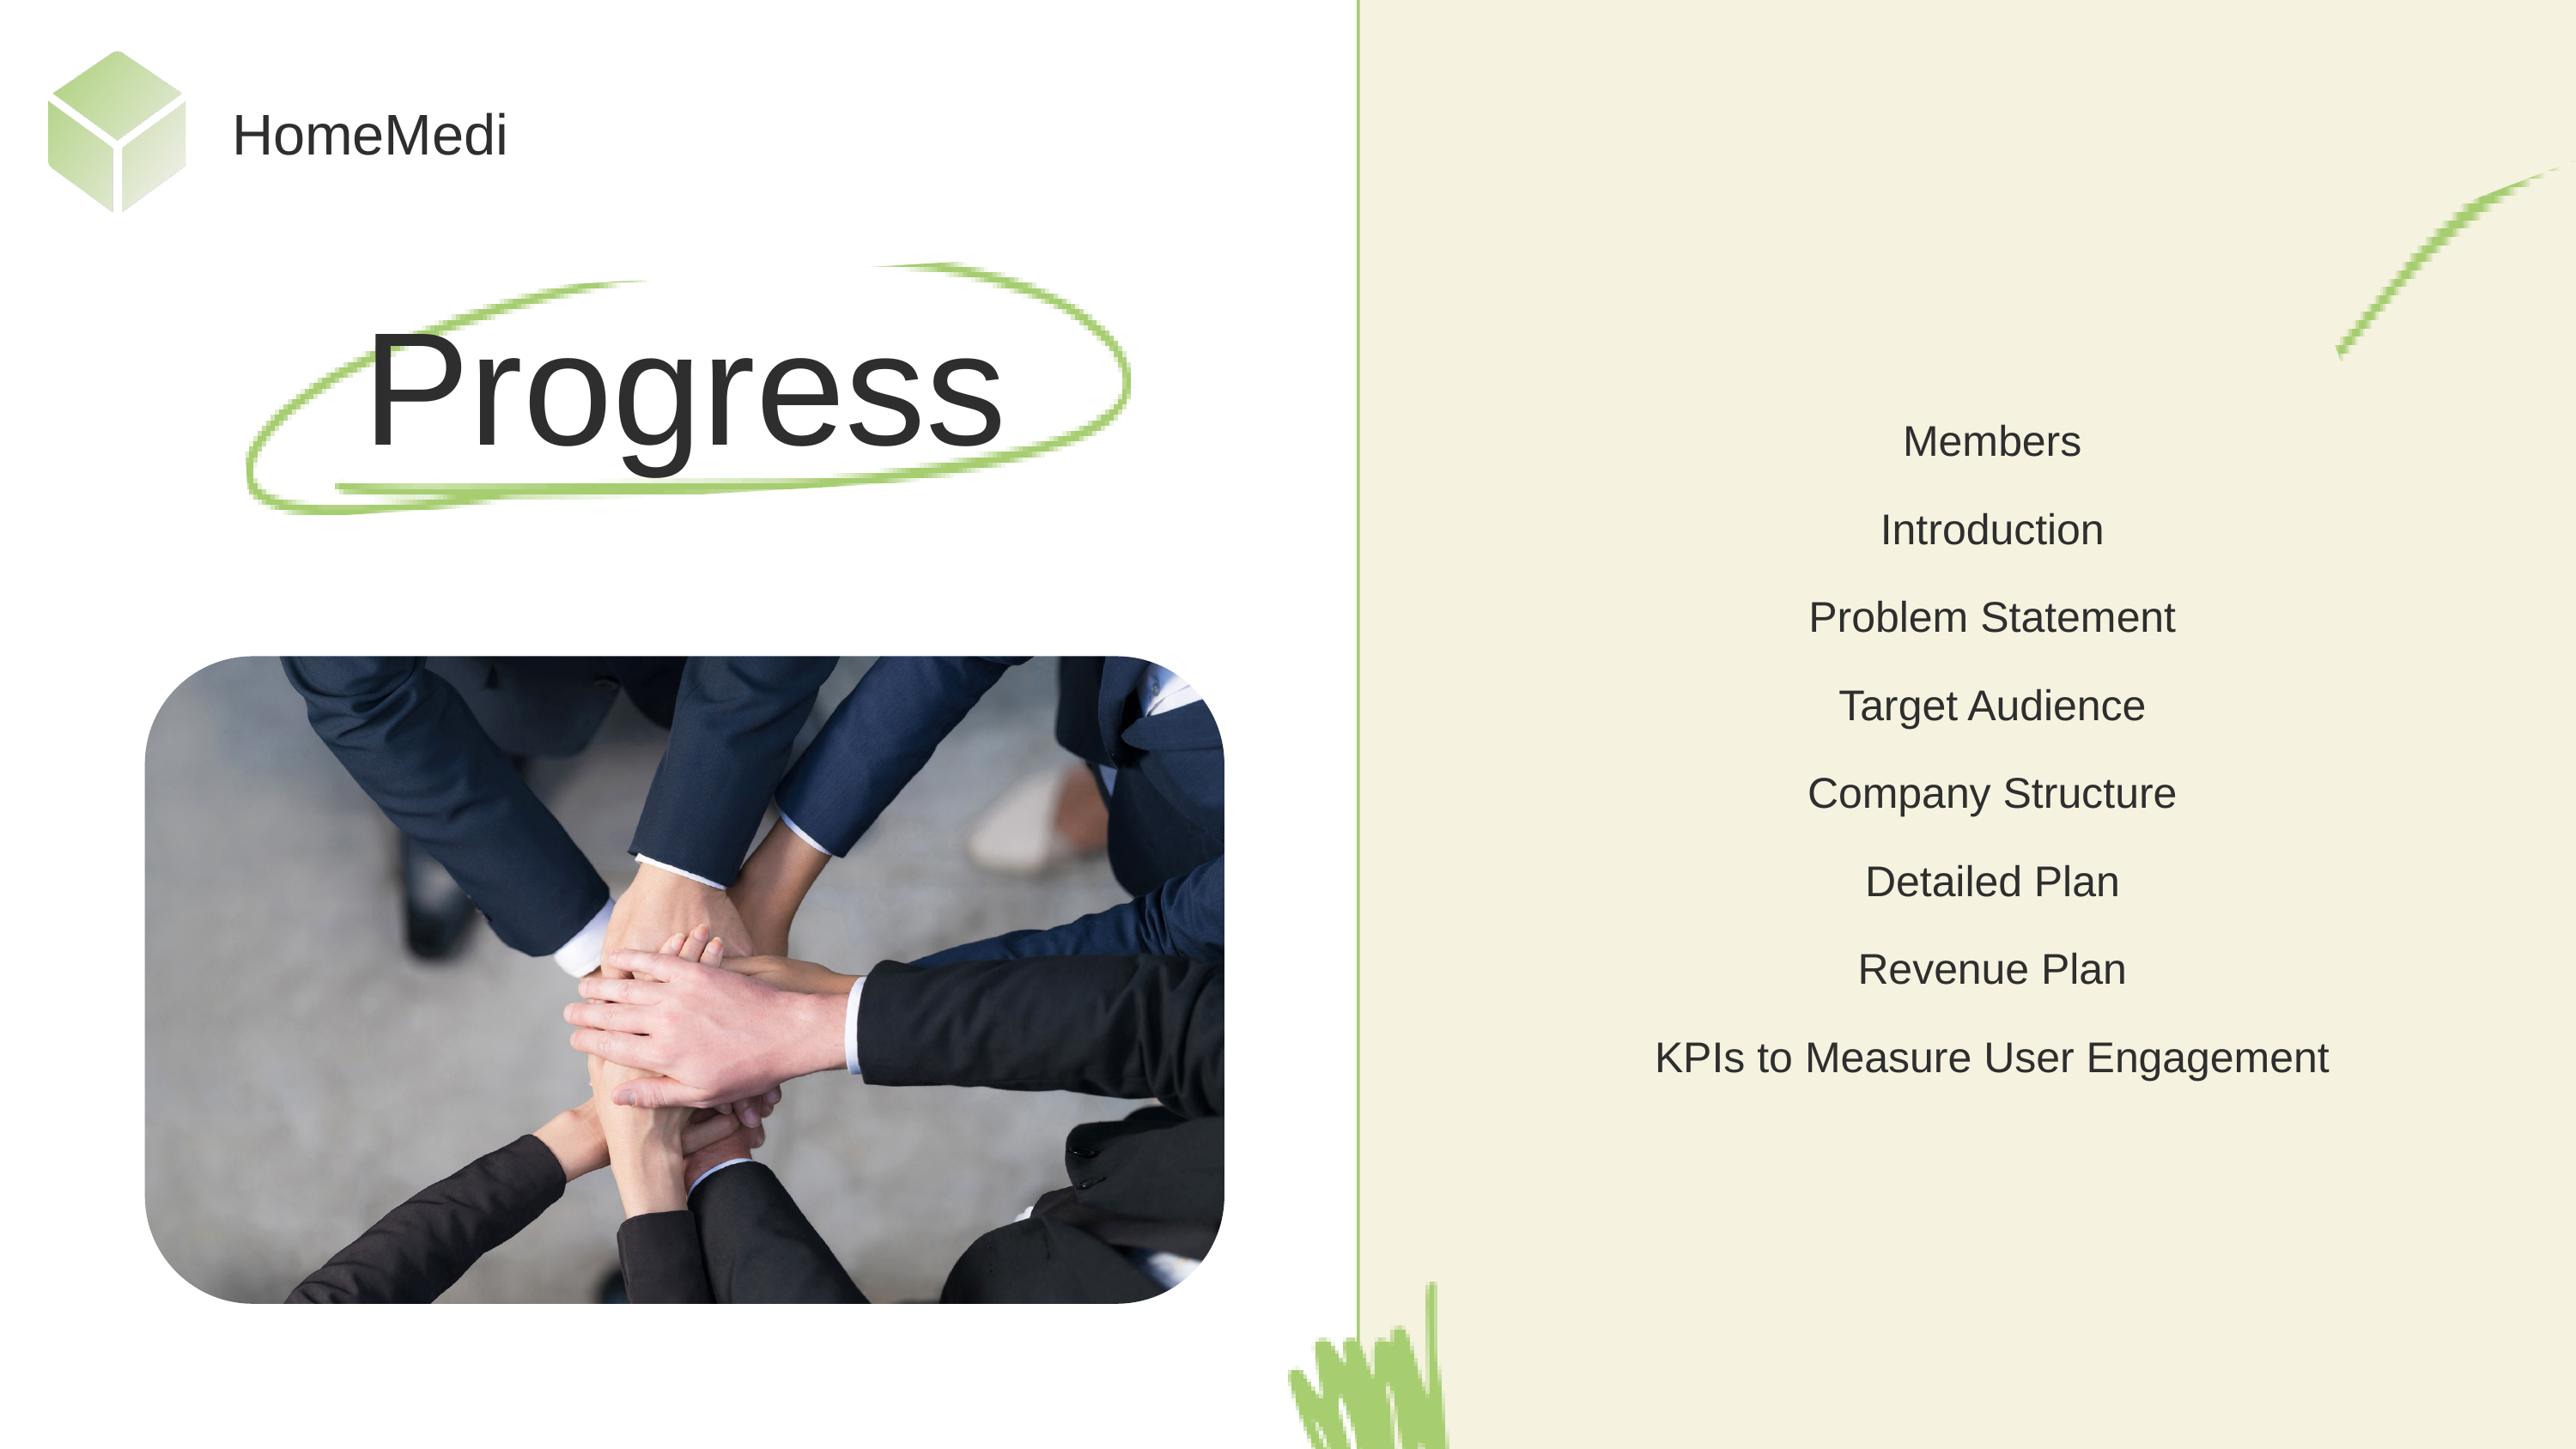

HomeMedi

Progress
Members
Introduction
Problem Statement
Target Audience
Company Structure
Detailed Plan
Revenue Plan
KPIs to Measure User Engagement